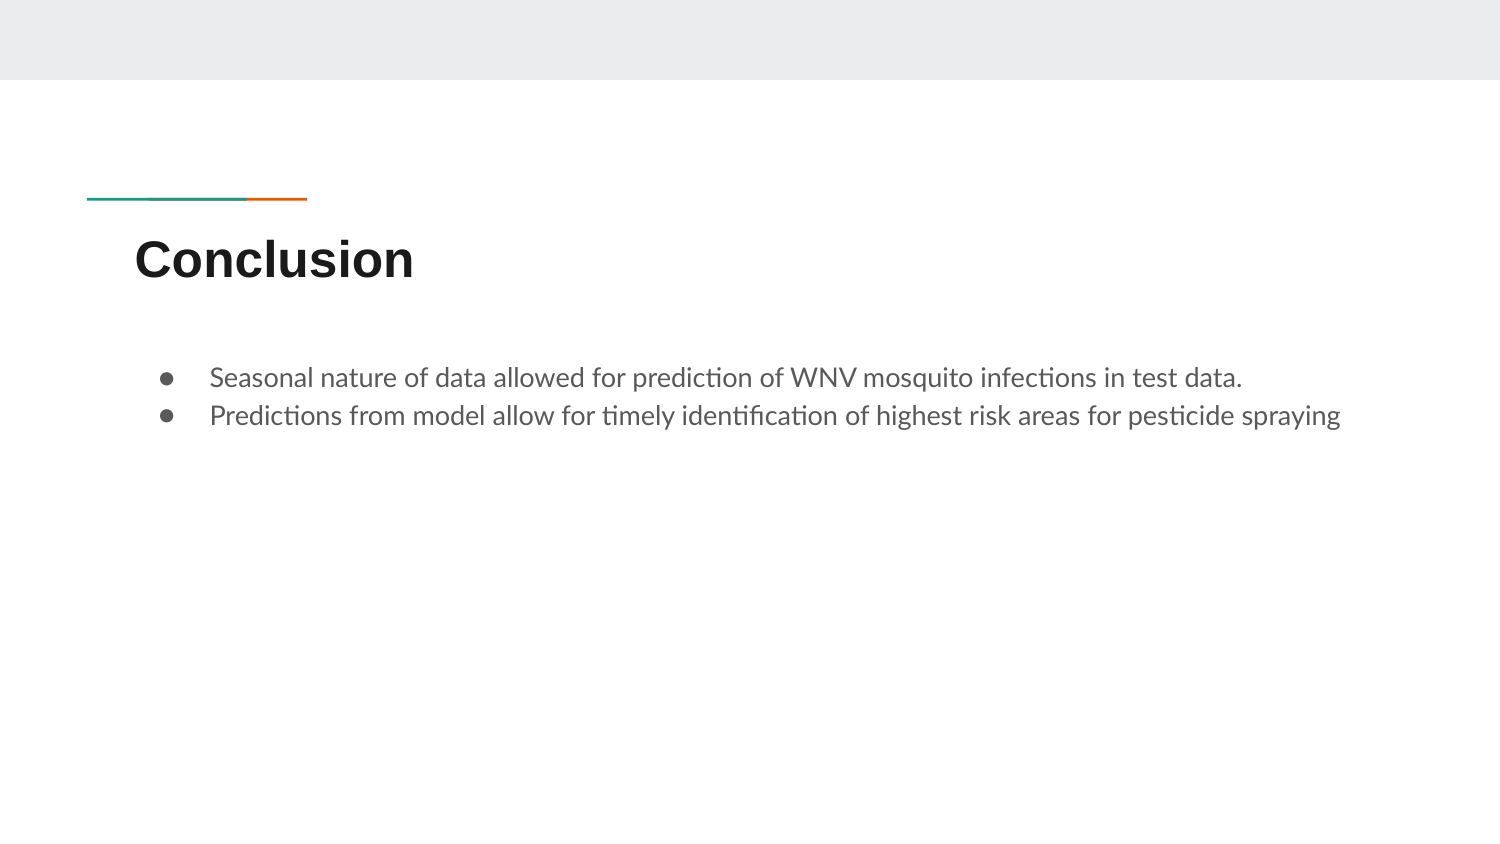

# Conclusion
Seasonal nature of data allowed for prediction of WNV mosquito infections in test data.
Predictions from model allow for timely identification of highest risk areas for pesticide spraying